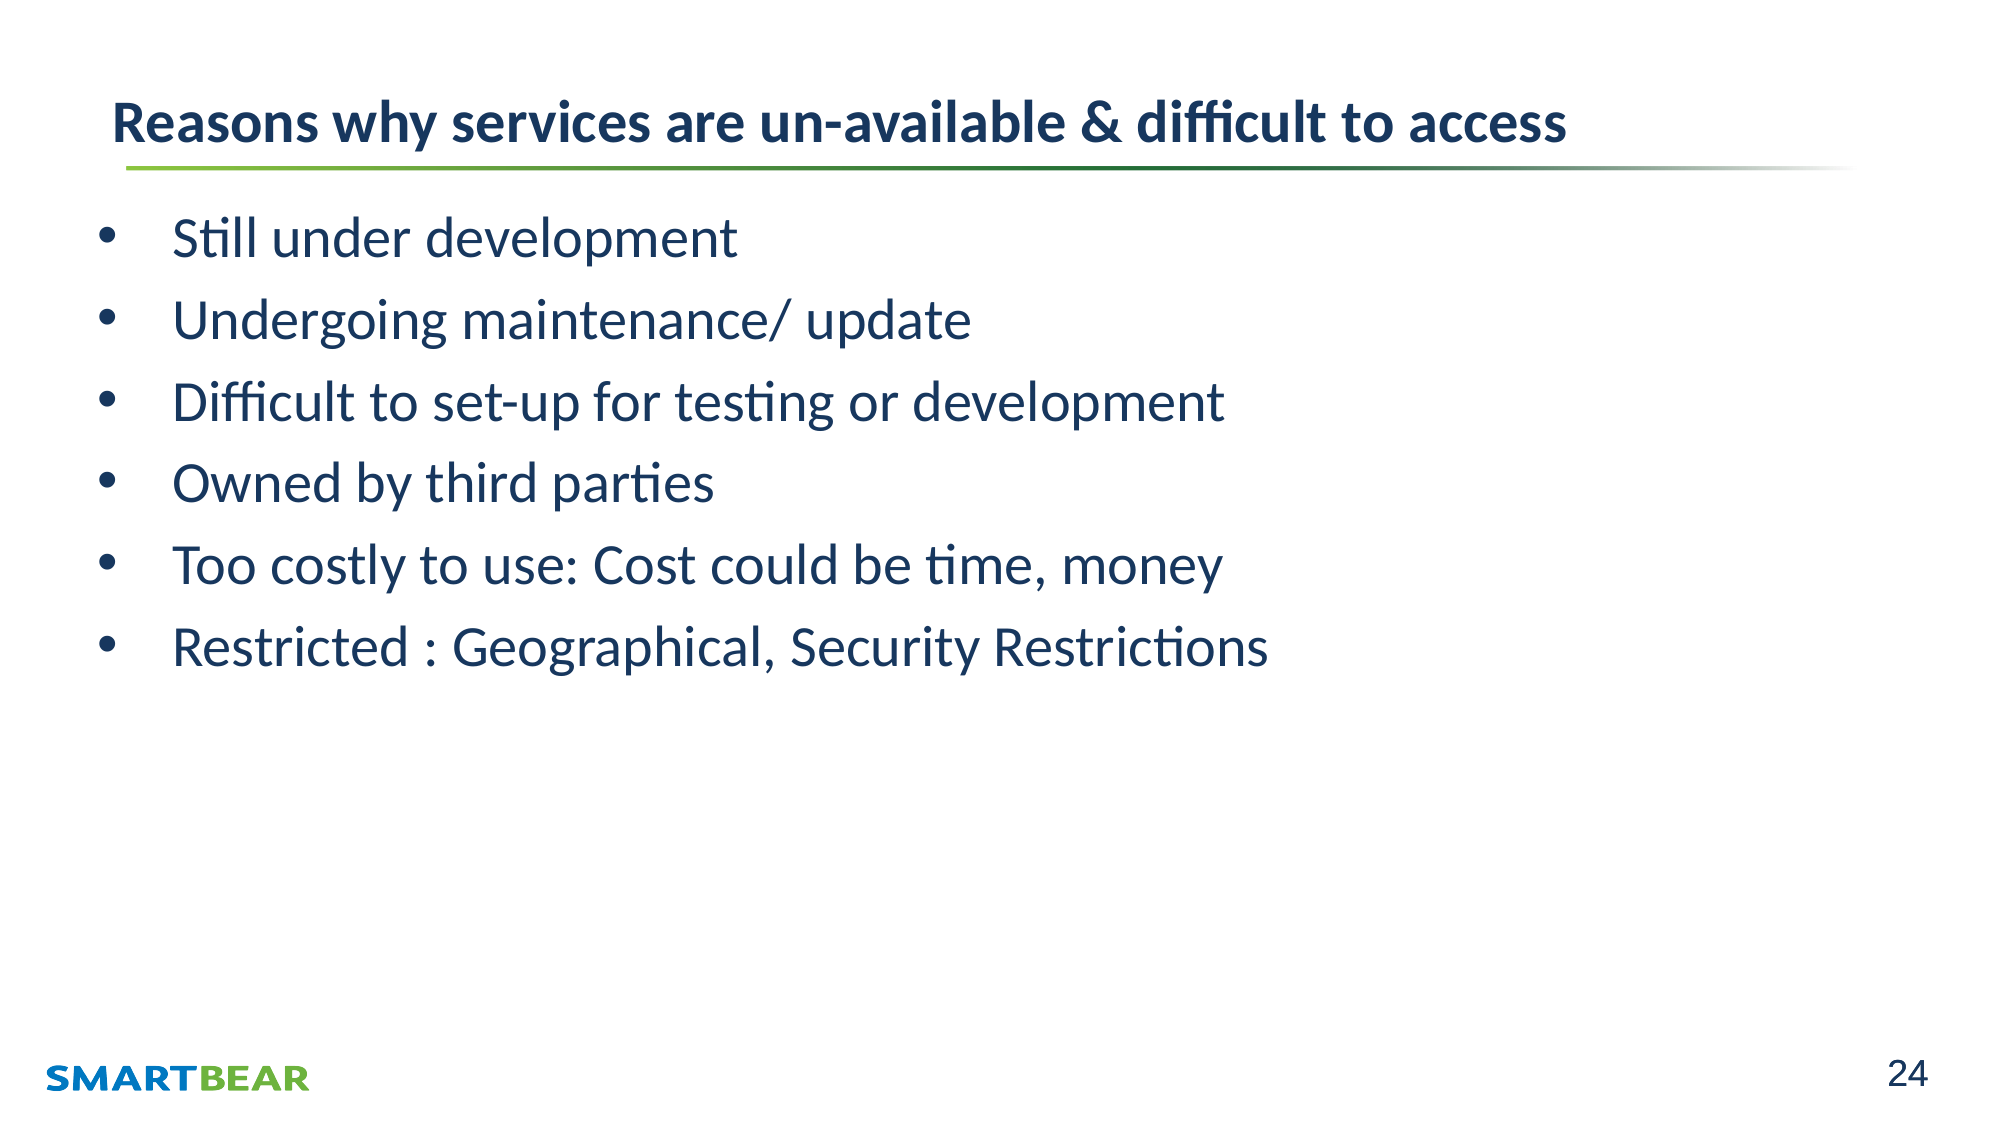

# Reasons why services are un-available & difficult to access
Still under development
Undergoing maintenance/ update
Difficult to set-up for testing or development
Owned by third parties
Too costly to use: Cost could be time, money
Restricted : Geographical, Security Restrictions